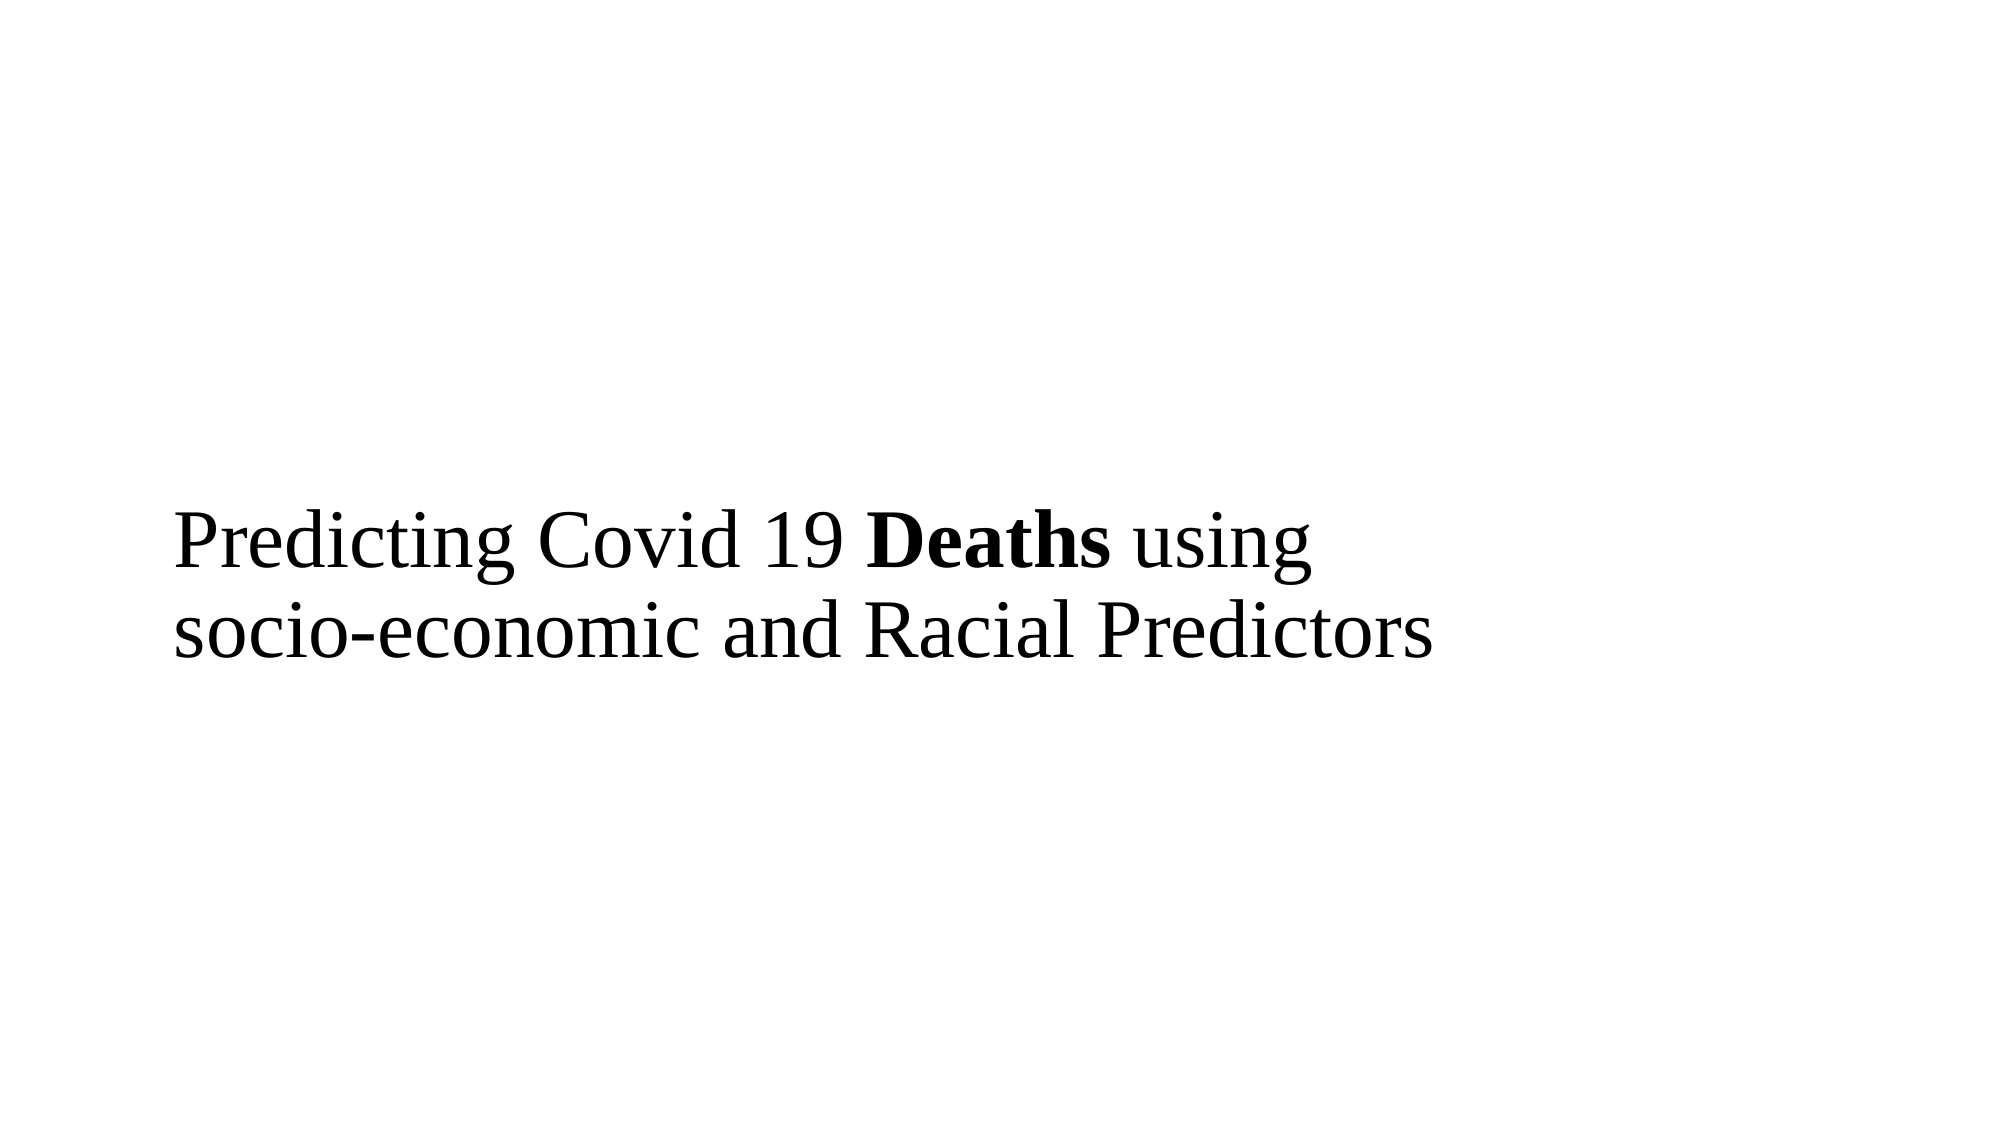

Predicting Covid 19 Deaths using
socio-economic and Racial Predictors
# LINEAR REGRESSION